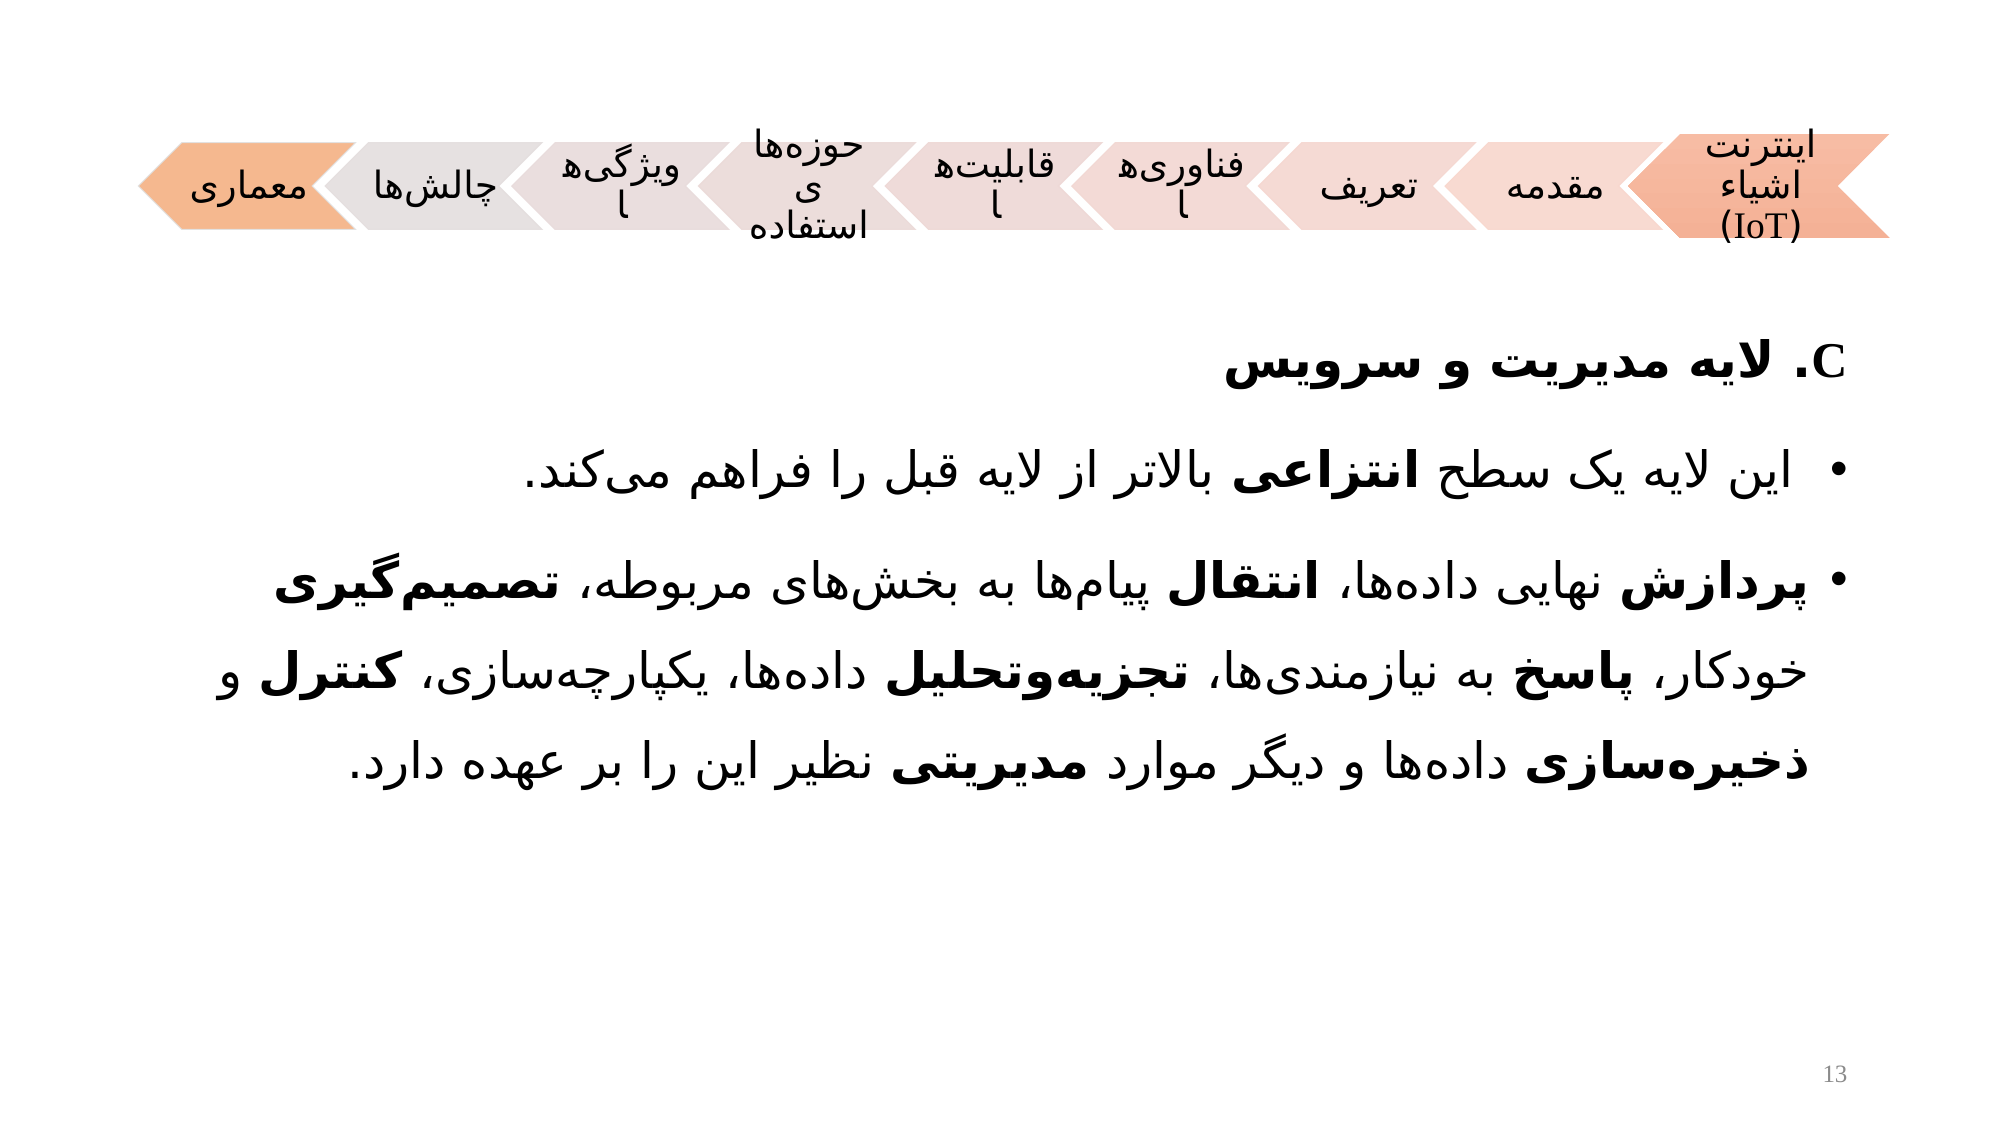

اینترنت اشیاء (IoT)
مقدمه
تعریف
فناوری‌ها
قابلیت‌ها
حوزه‌های استفاده
ویژگی‌ها
چالش‌ها
معماری
C. لایه مدیریت و سرویس
 این لایه یک سطح انتزاعی بالاتر از لایه قبل را فراهم می‌کند.
پردازش نهایی داده‌ها، انتقال پیام‌ها به بخش‌های مربوطه، تصمیم‌گیری خودکار، پاسخ به نیازمندی‌ها، تجزیه‌وتحلیل داده‌ها، یکپارچه‌سازی، کنترل و ذخیره‌سازی داده‌ها و دیگر موارد مدیریتی نظیر این را بر عهده دارد.
13